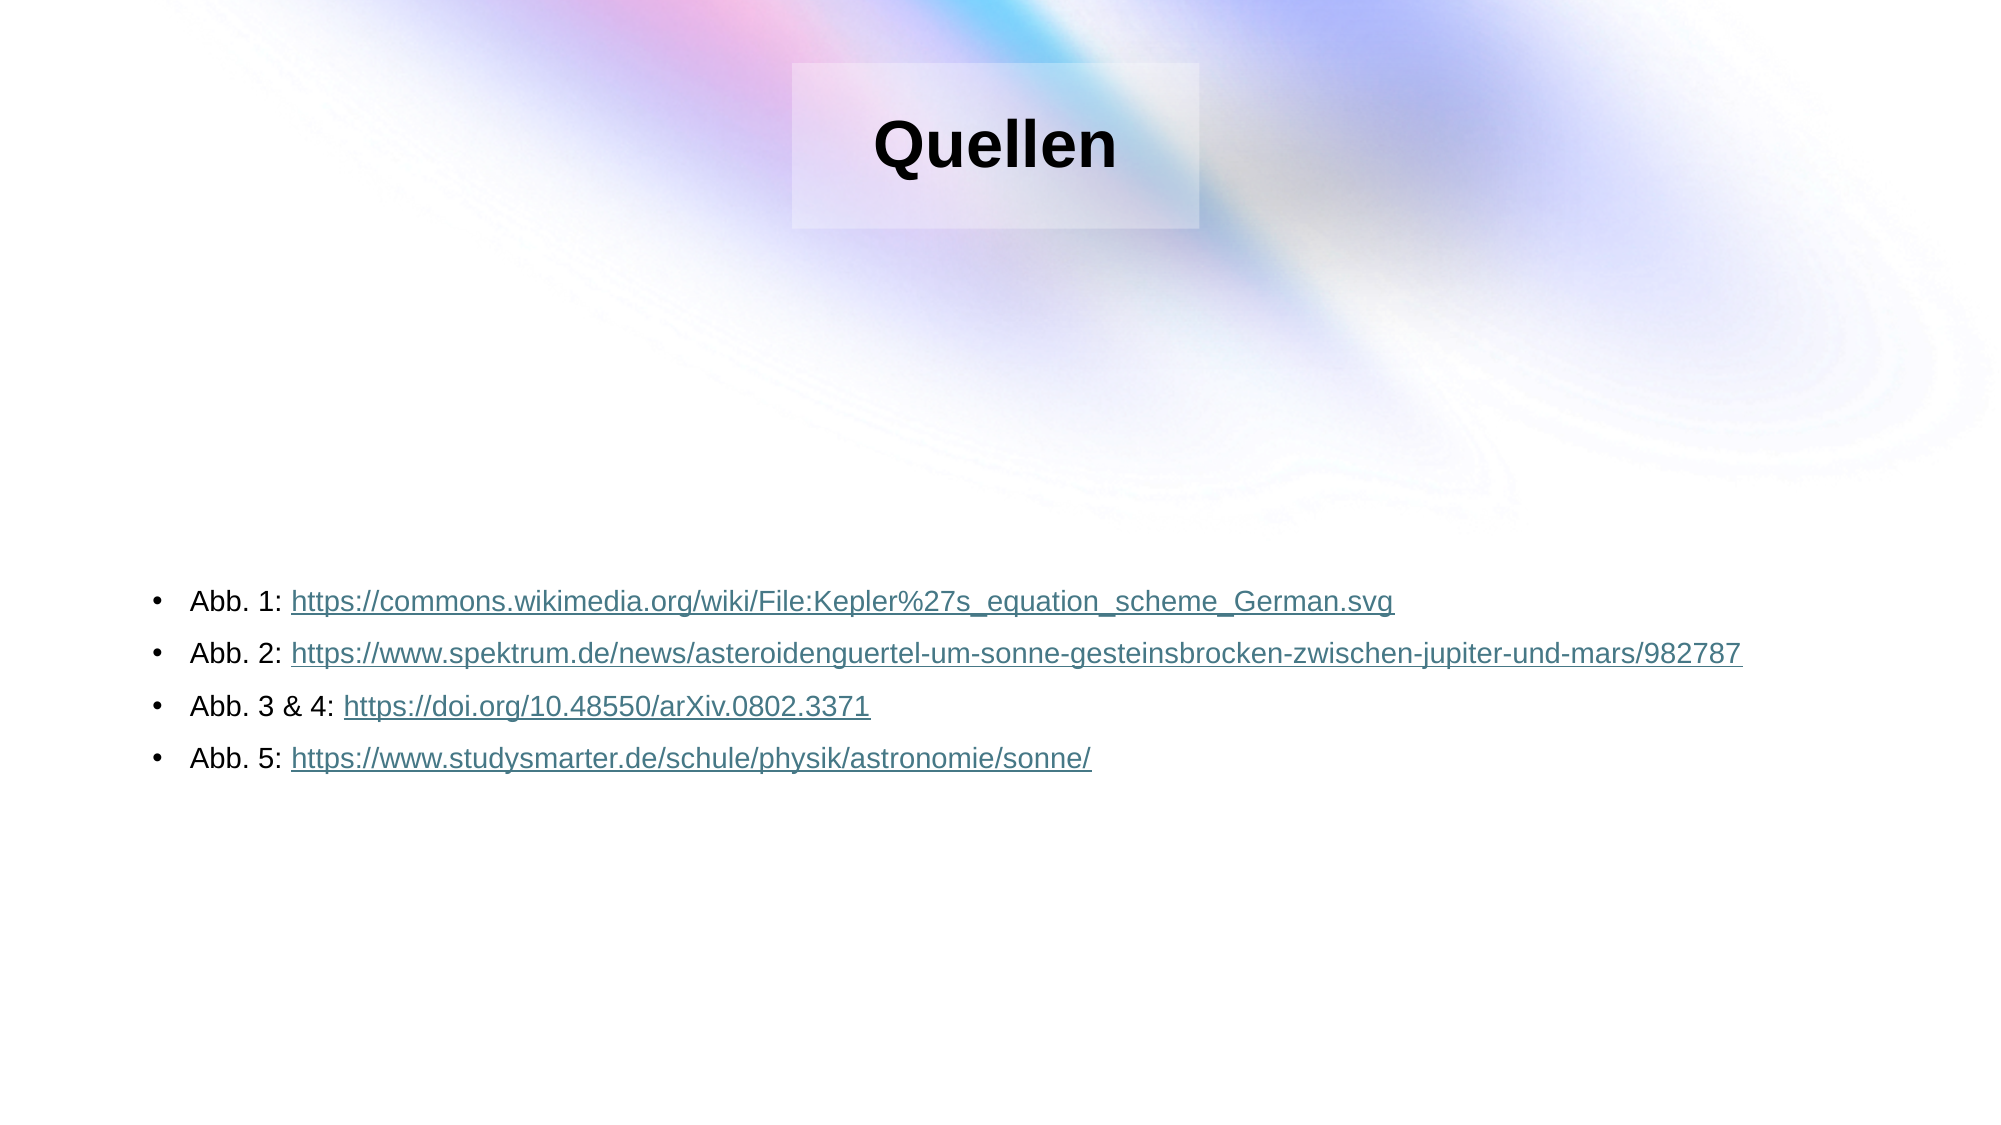

# Quellen
Abb. 1: https://commons.wikimedia.org/wiki/File:Kepler%27s_equation_scheme_German.svg
Abb. 2: https://www.spektrum.de/news/asteroidenguertel-um-sonne-gesteinsbrocken-zwischen-jupiter-und-mars/982787
Abb. 3 & 4: https://doi.org/10.48550/arXiv.0802.3371
Abb. 5: https://www.studysmarter.de/schule/physik/astronomie/sonne/

Grundlagen
Chaos
Simulation
Vorhersagen
Weitere Zukunftsaussichten
Fazit